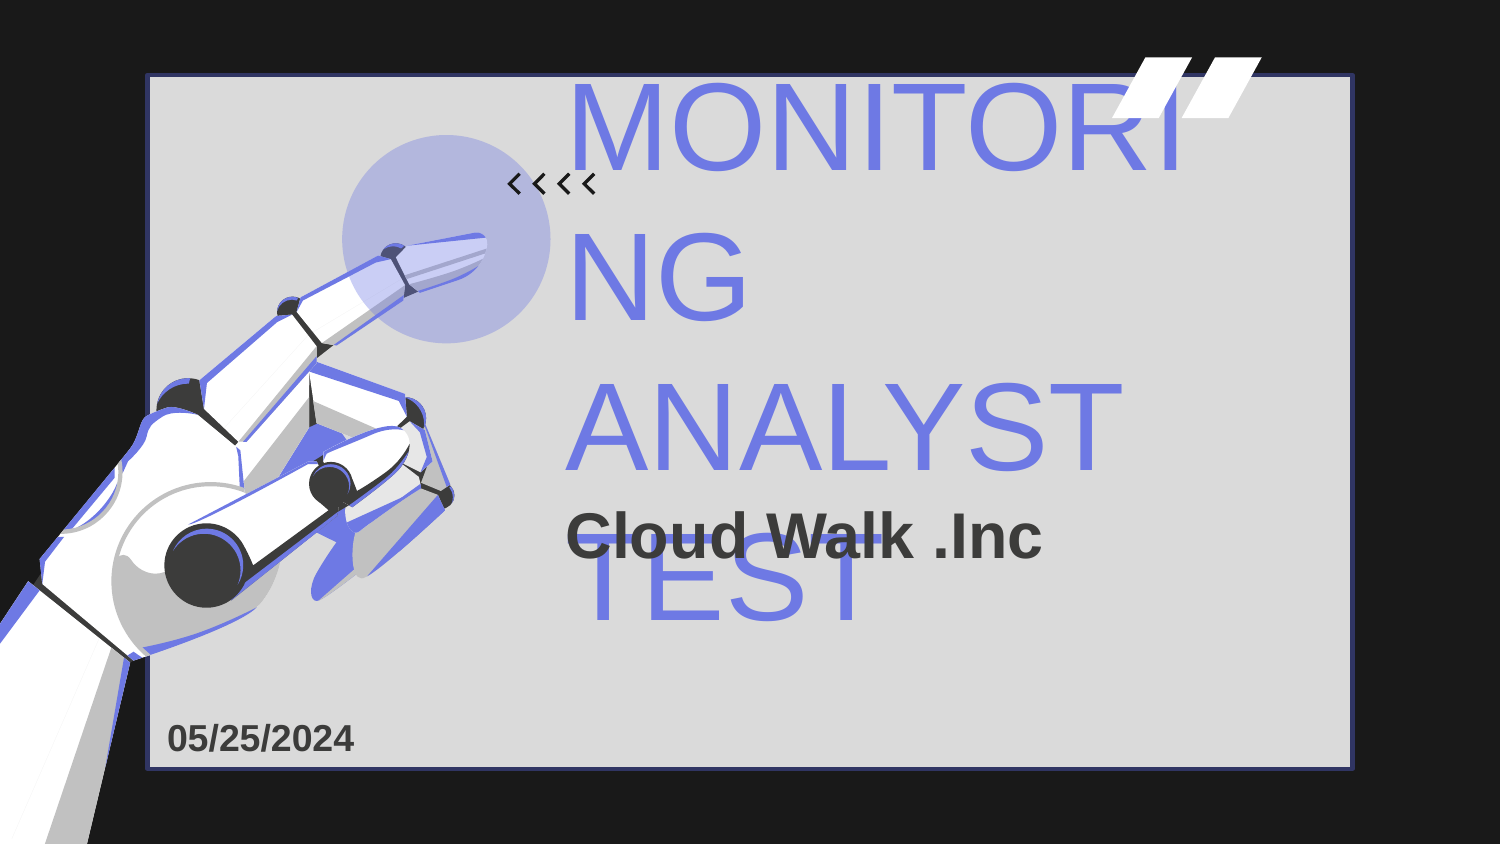

# MONITORING ANALYST TEST

Cloud Walk .Inc
05/25/2024